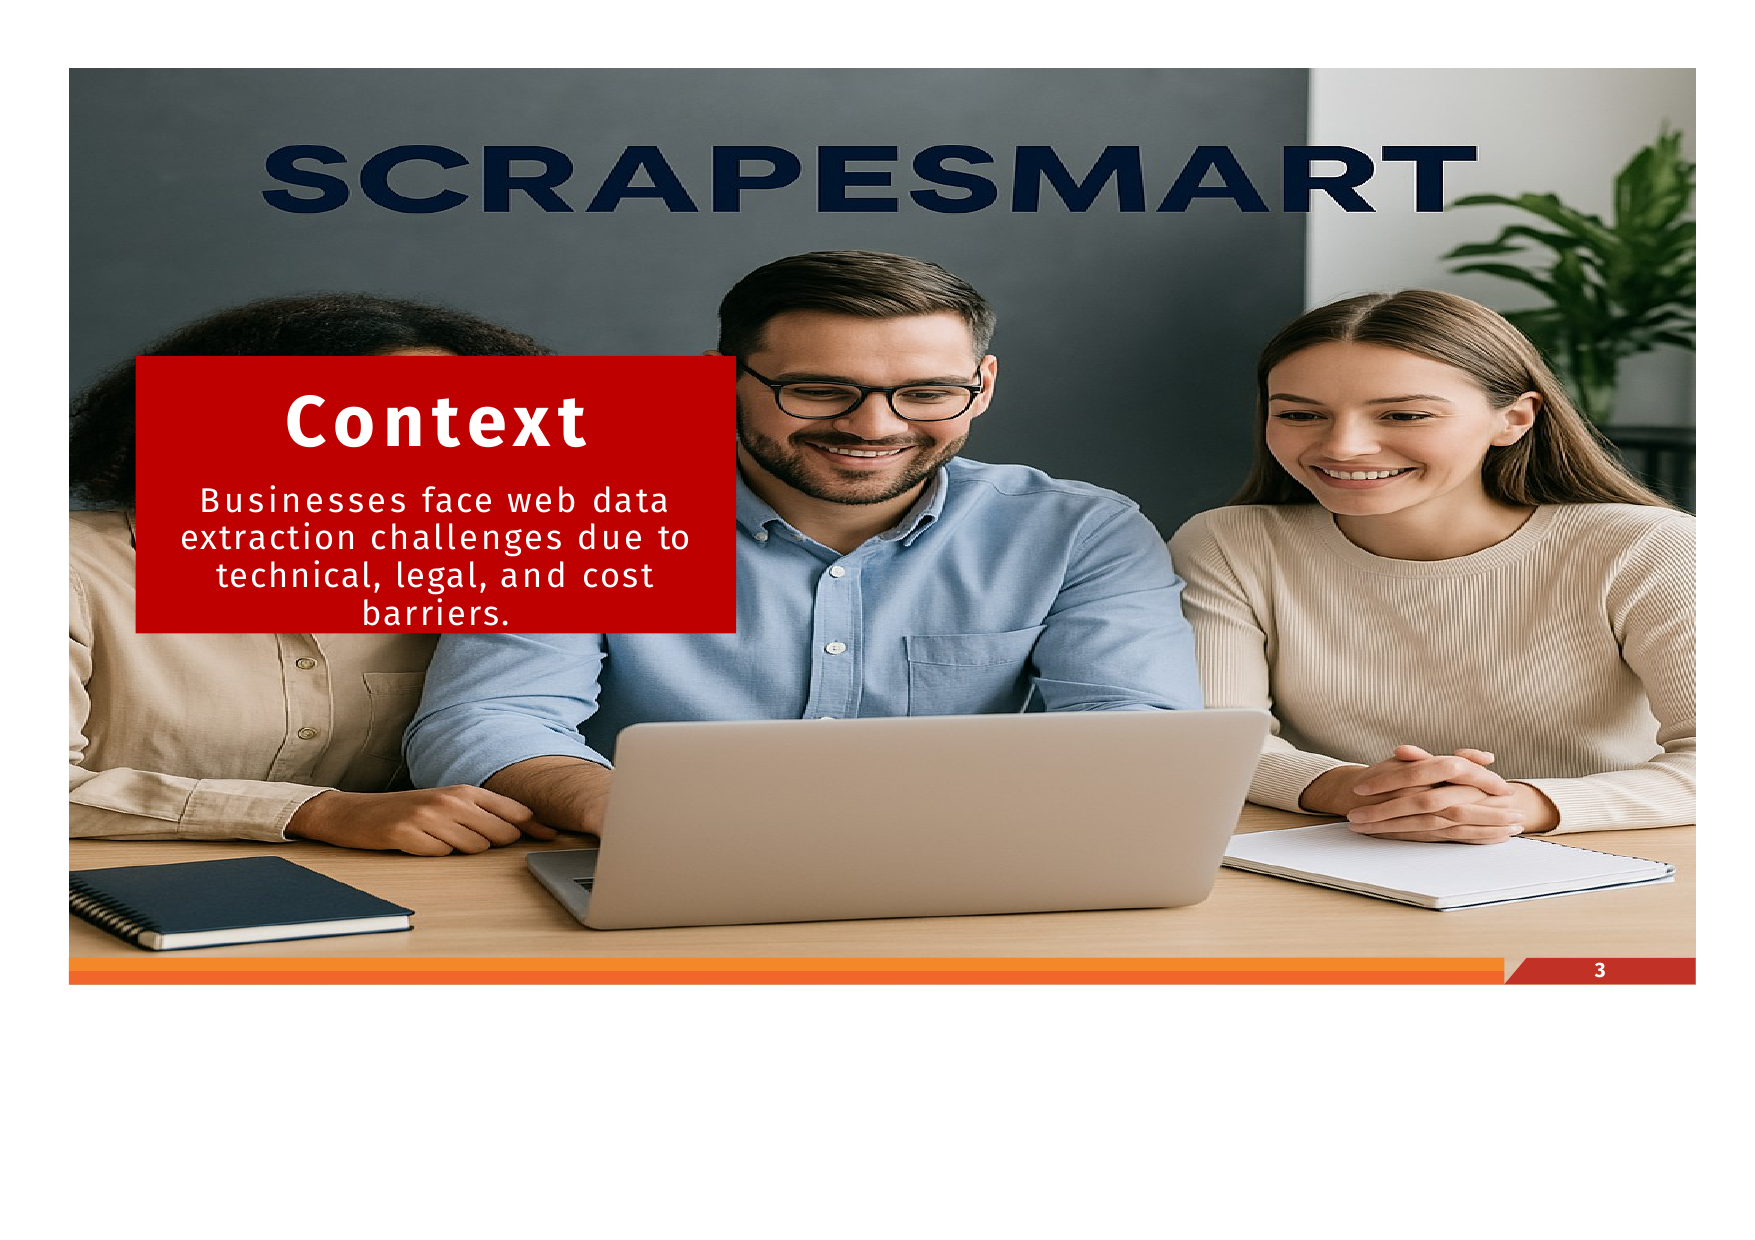

Context
Businesses face web data extraction challenges due to technical, legal, and cost barriers.
3